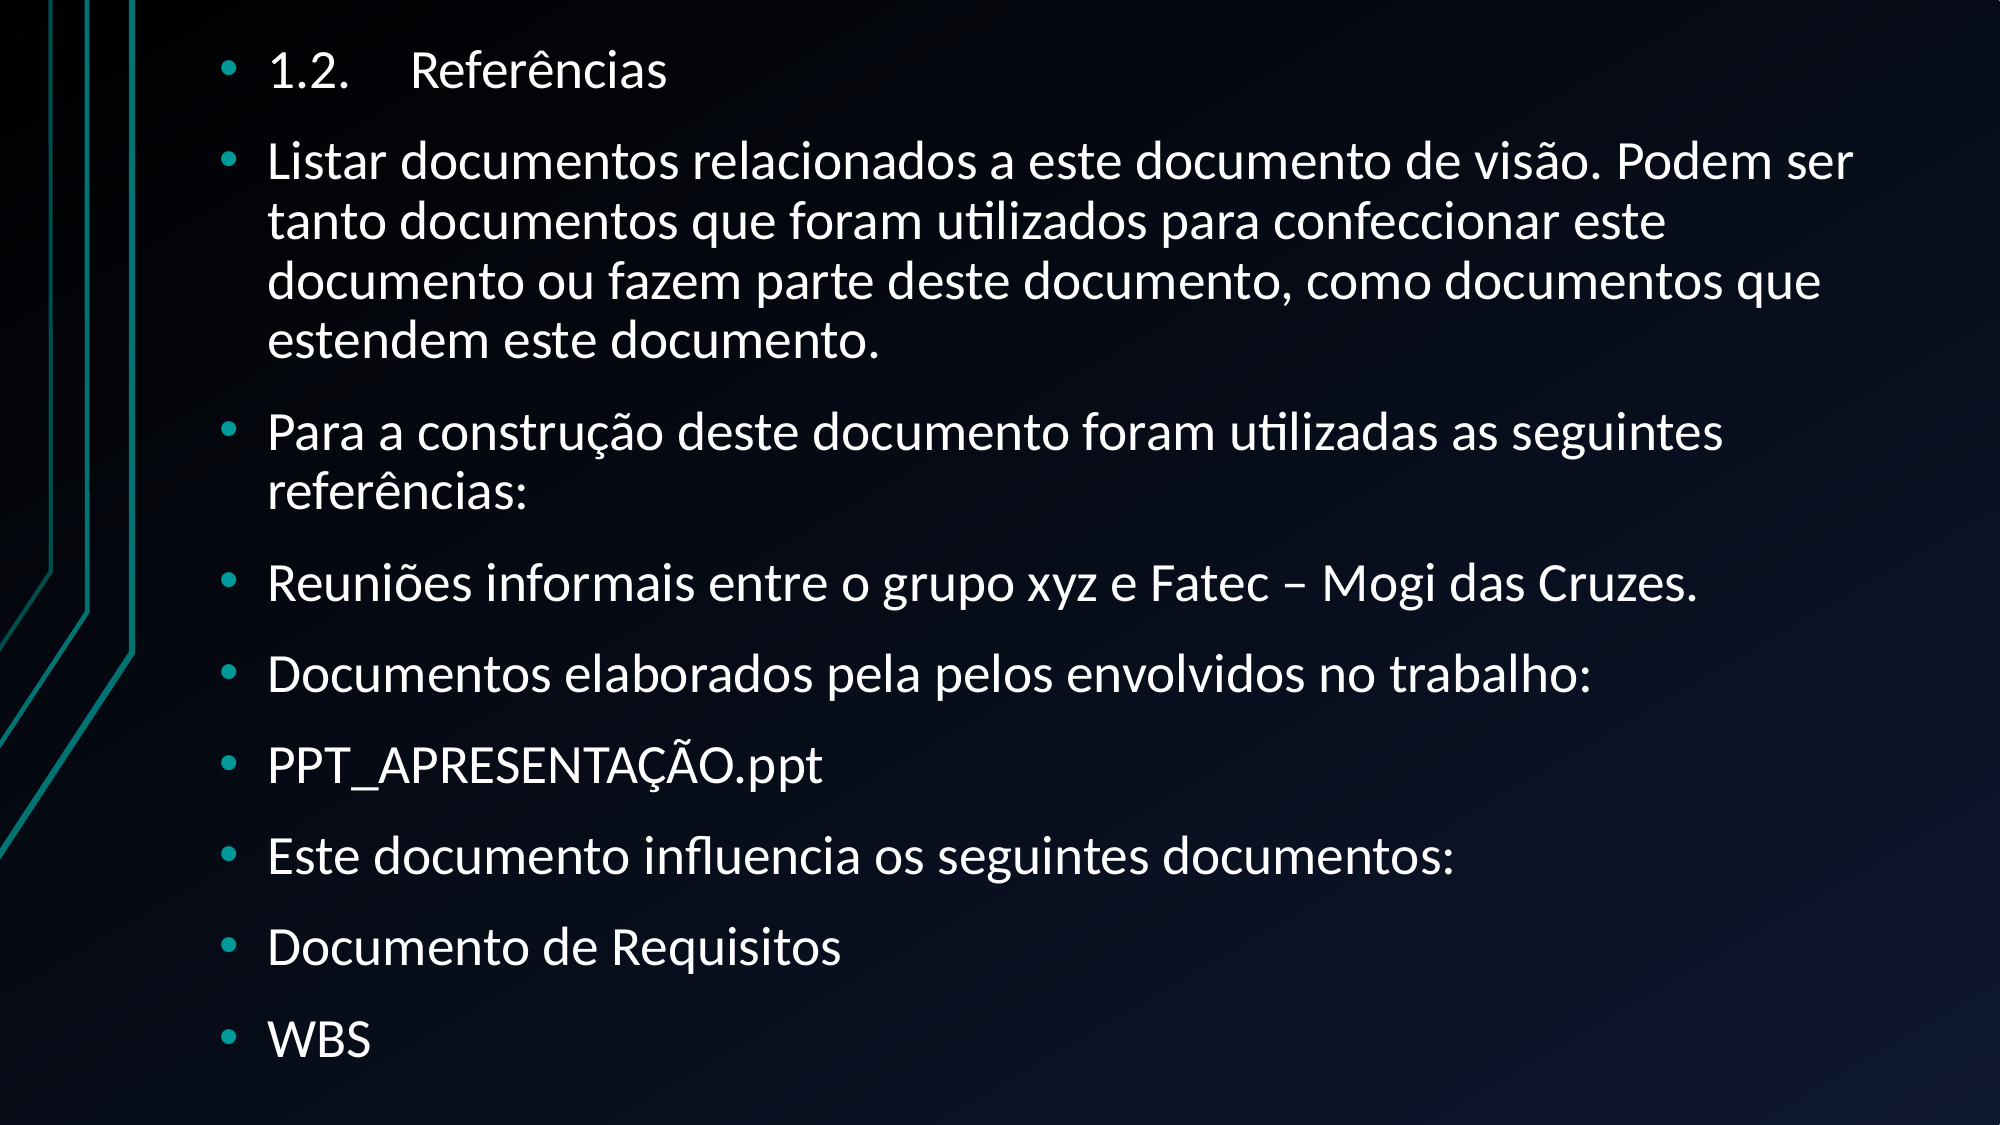

1.2.	Referências
Listar documentos relacionados a este documento de visão. Podem ser tanto documentos que foram utilizados para confeccionar este documento ou fazem parte deste documento, como documentos que estendem este documento.
Para a construção deste documento foram utilizadas as seguintes referências:
Reuniões informais entre o grupo xyz e Fatec – Mogi das Cruzes.
Documentos elaborados pela pelos envolvidos no trabalho:
PPT_APRESENTAÇÃO.ppt
Este documento influencia os seguintes documentos:
Documento de Requisitos
WBS